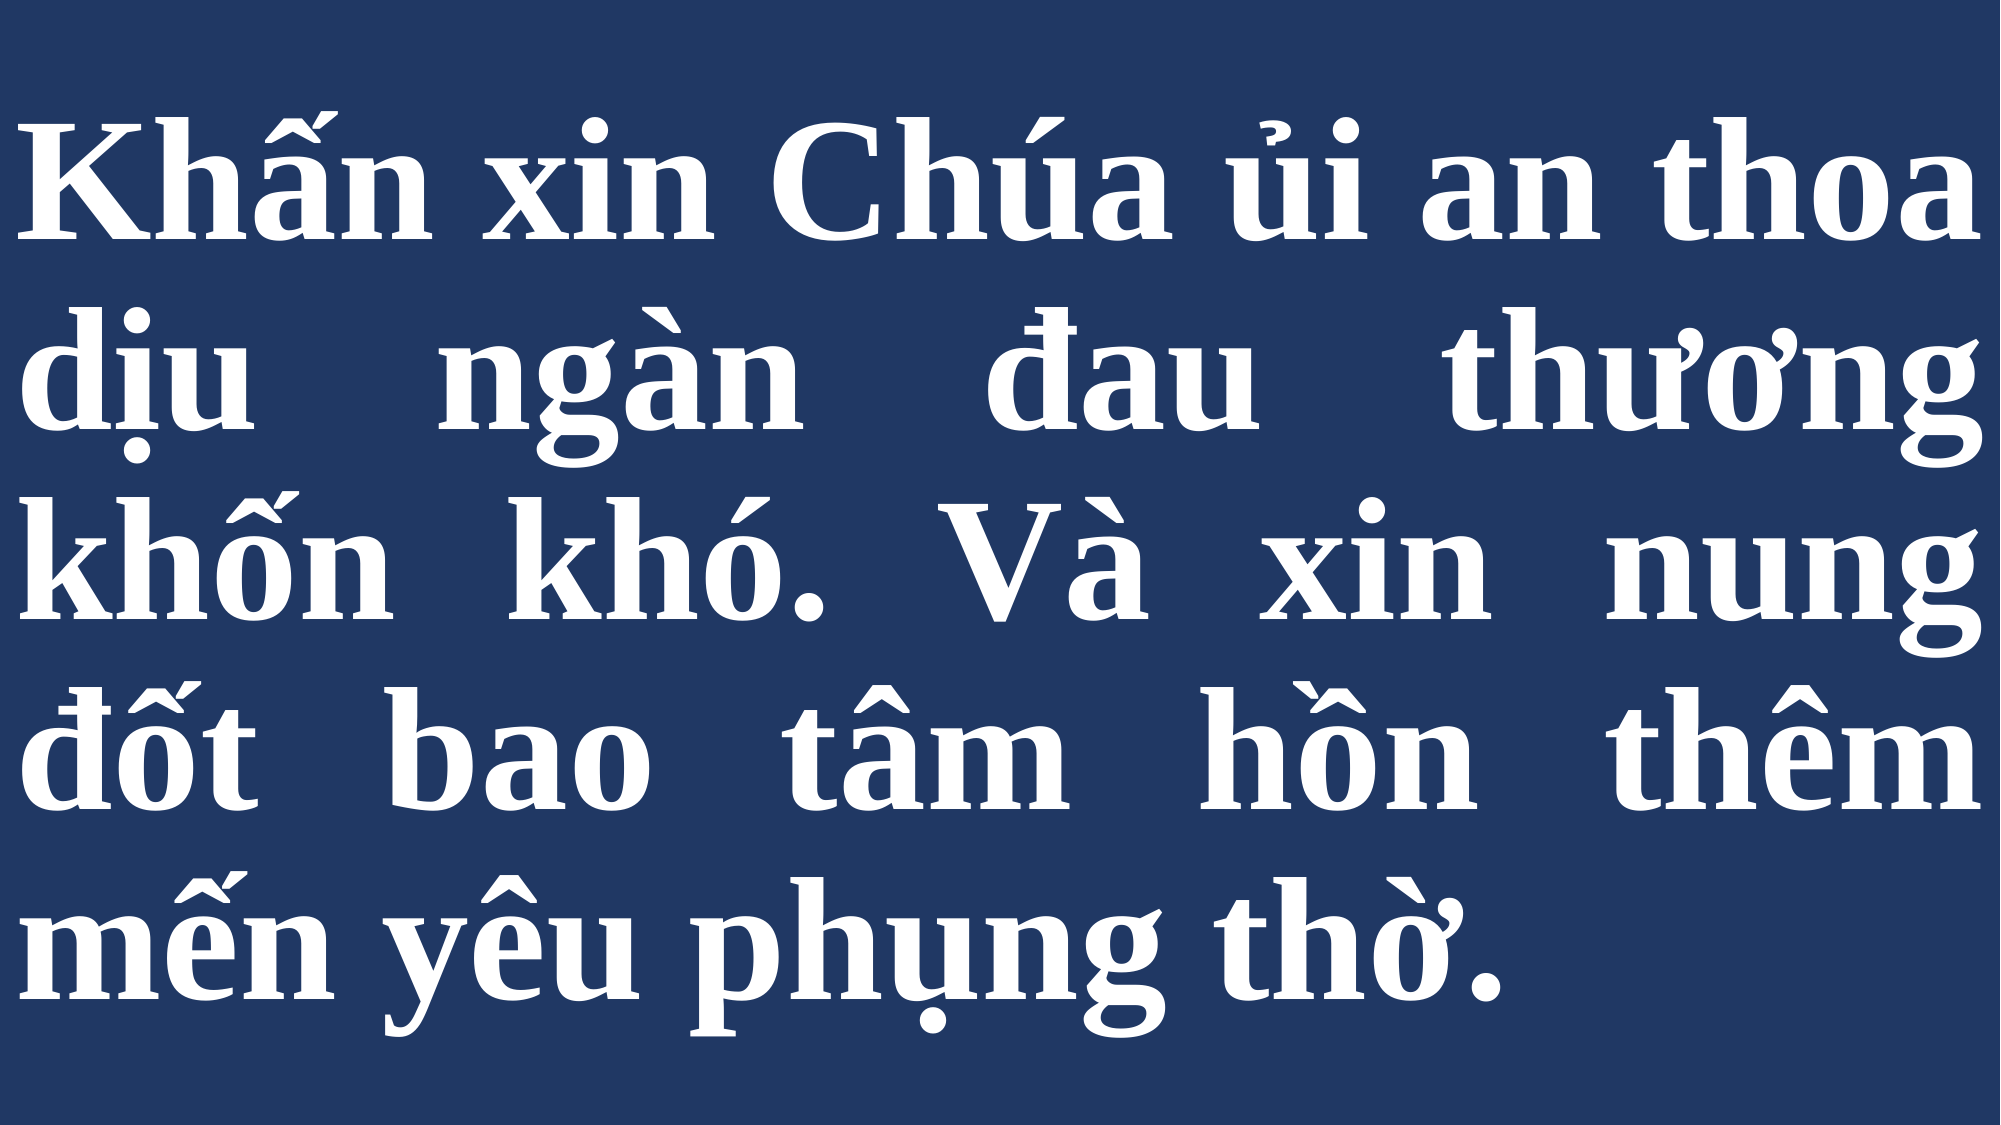

# Khấn xin Chúa ủi an thoa dịu ngàn đau thương khốn khó. Và xin nung đốt bao tâm hồn thêm mến yêu phụng thờ.